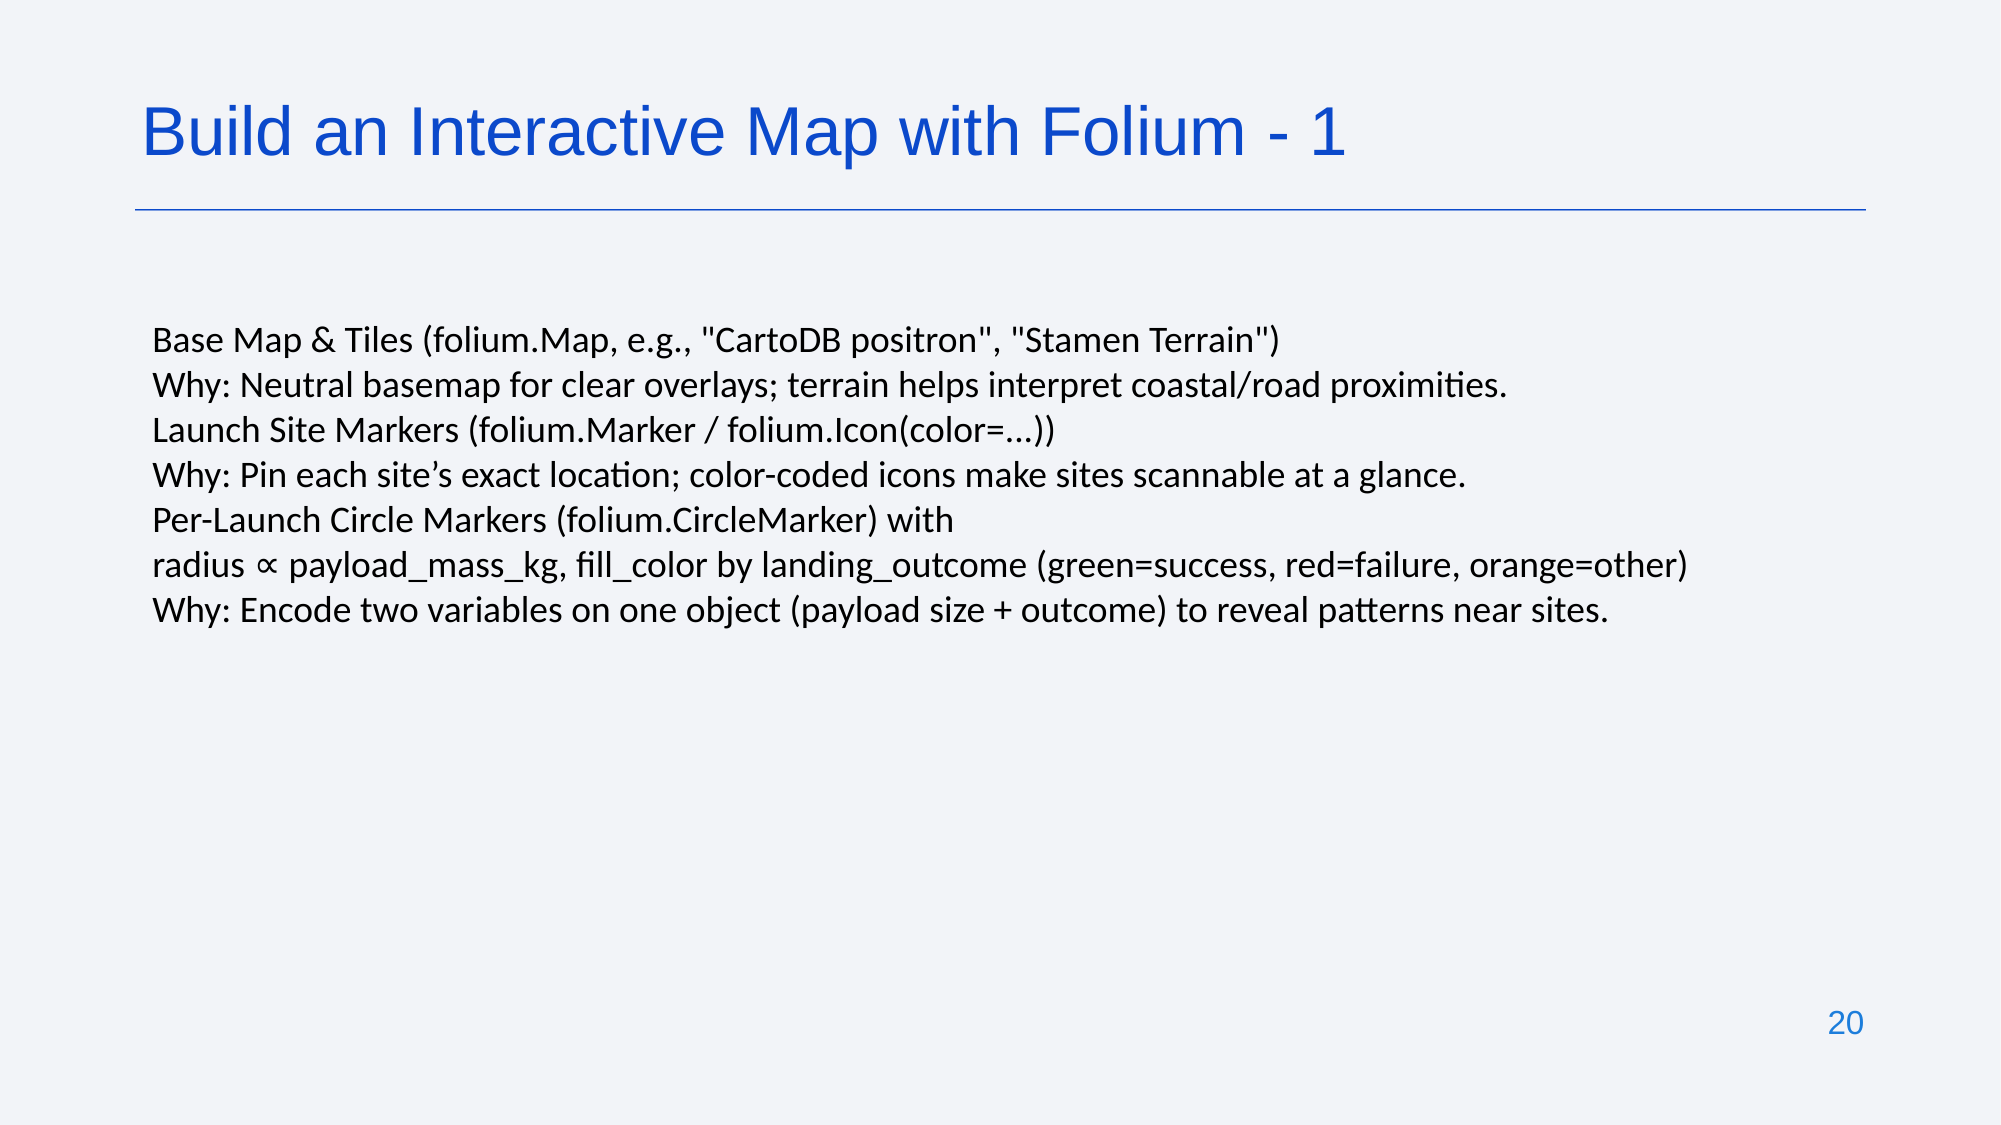

Build an Interactive Map with Folium - 1
Base Map & Tiles (folium.Map, e.g., "CartoDB positron", "Stamen Terrain")
Why: Neutral basemap for clear overlays; terrain helps interpret coastal/road proximities.
Launch Site Markers (folium.Marker / folium.Icon(color=...))
Why: Pin each site’s exact location; color-coded icons make sites scannable at a glance.
Per-Launch Circle Markers (folium.CircleMarker) with
radius ∝ payload_mass_kg, fill_color by landing_outcome (green=success, red=failure, orange=other)
Why: Encode two variables on one object (payload size + outcome) to reveal patterns near sites.

20